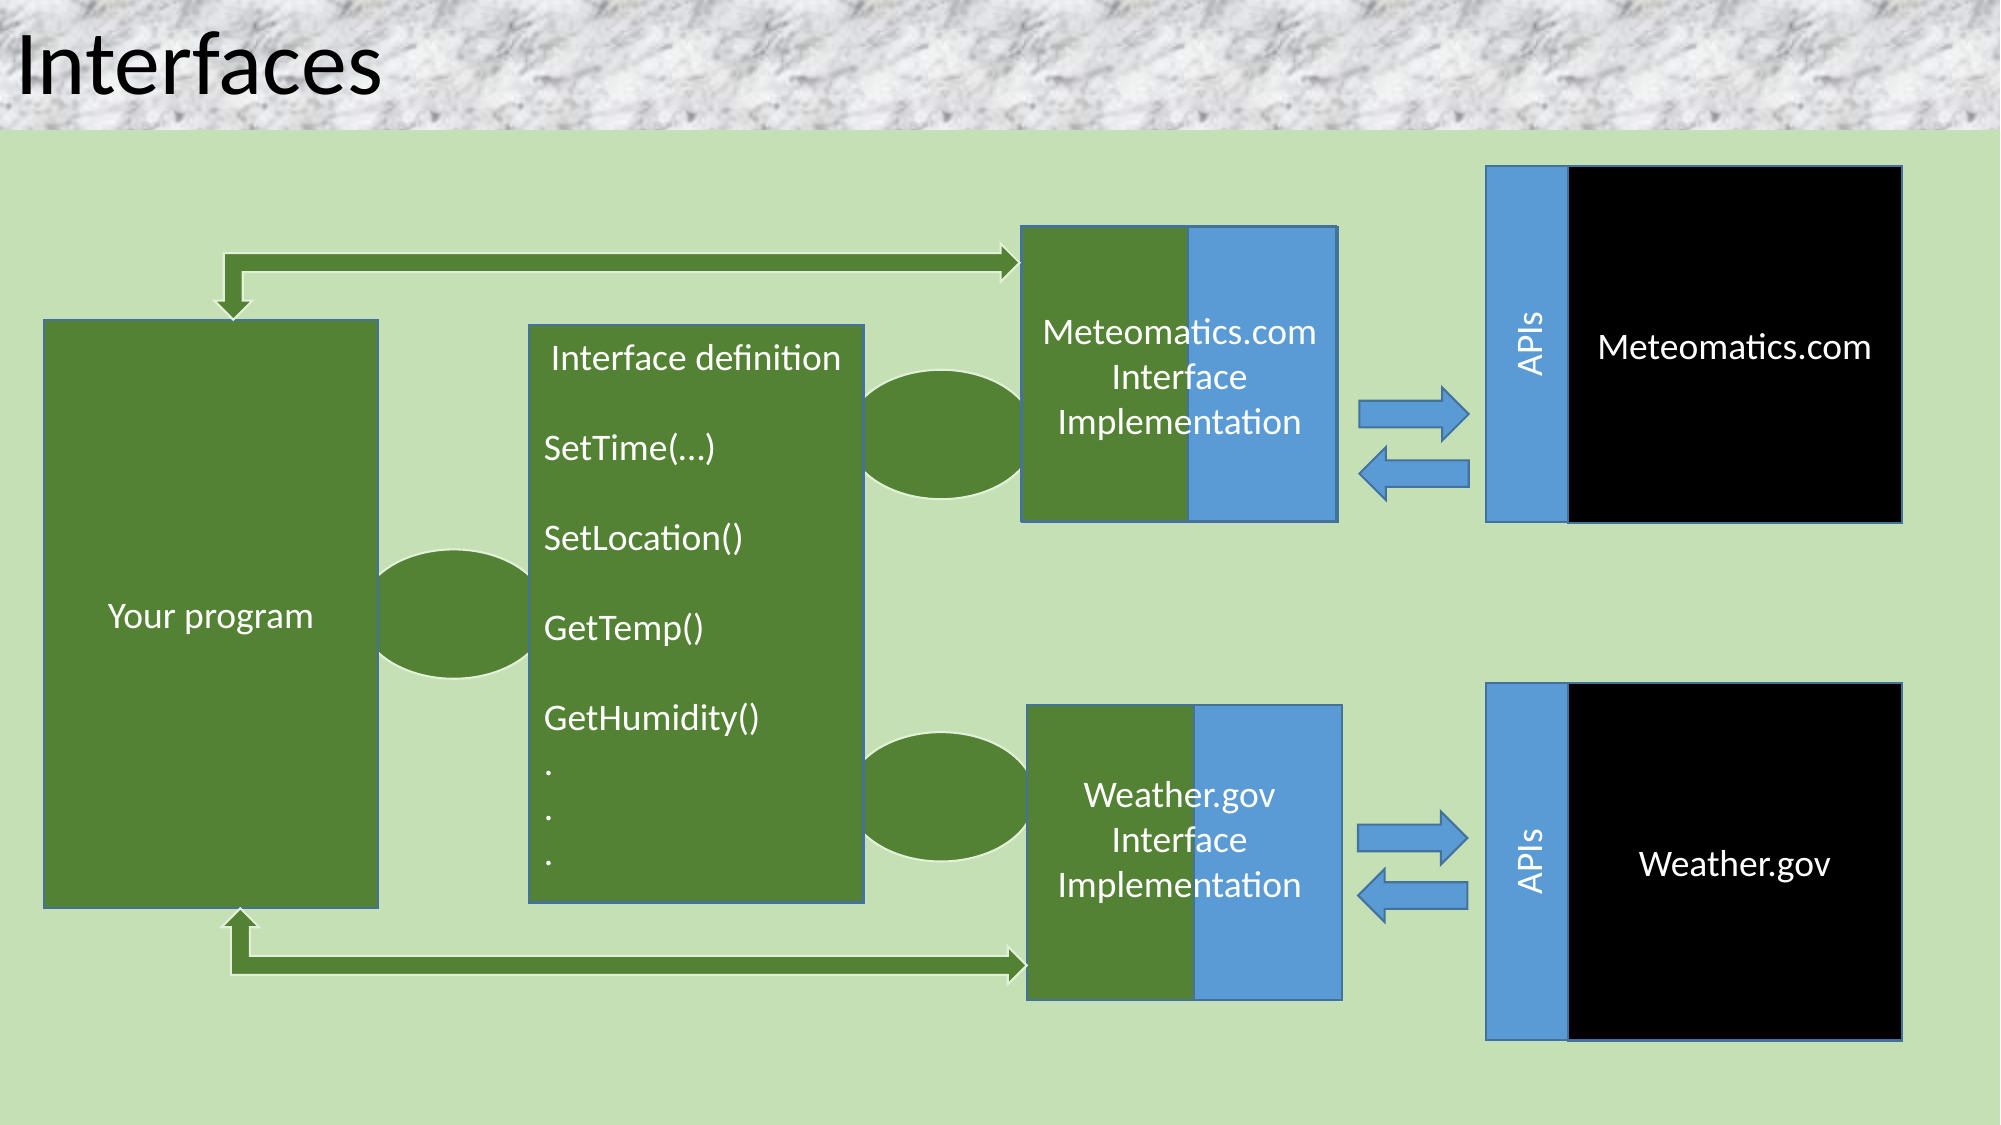

# Interfaces
APIs
Meteomatics.com

Meteomatics.com Interface Implementation

Your program
Interface definition

SetTime(…)

SetLocation()

GetTemp()

GetHumidity()
.
.
.

APIs
Weather.gov
Weather.gov Interface Implementation